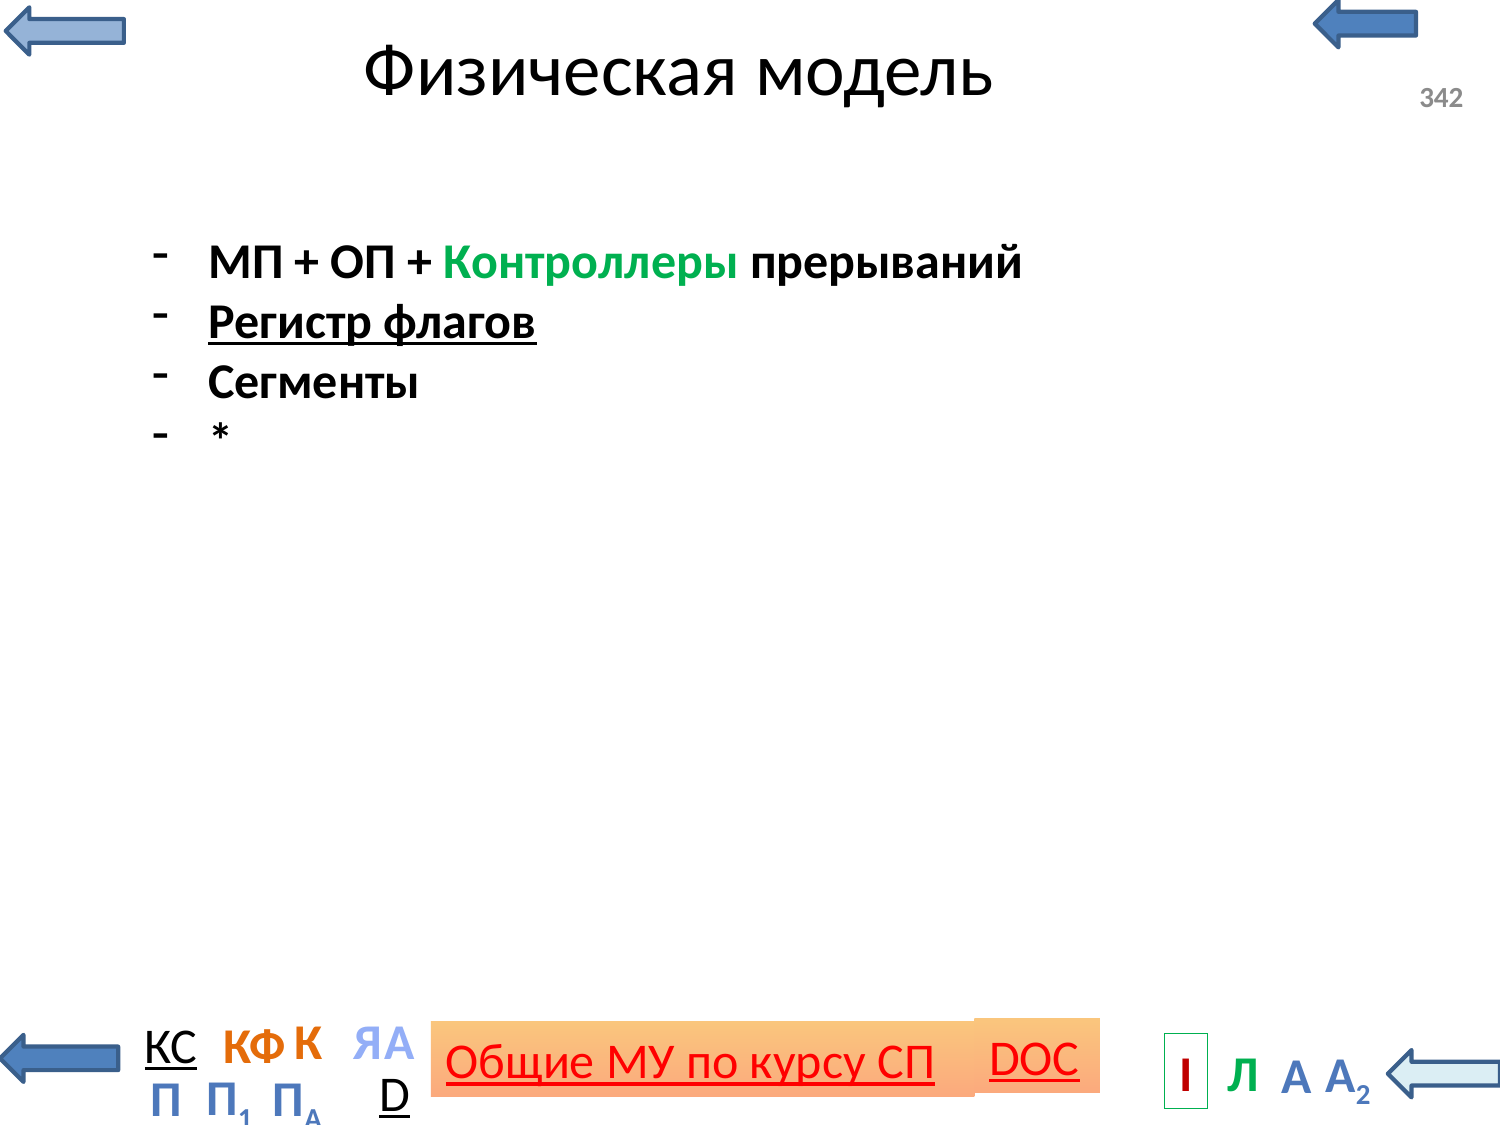

# Физическая модель
342
МП + ОП + Контроллеры прерываний
Регистр флагов
Сегменты
*